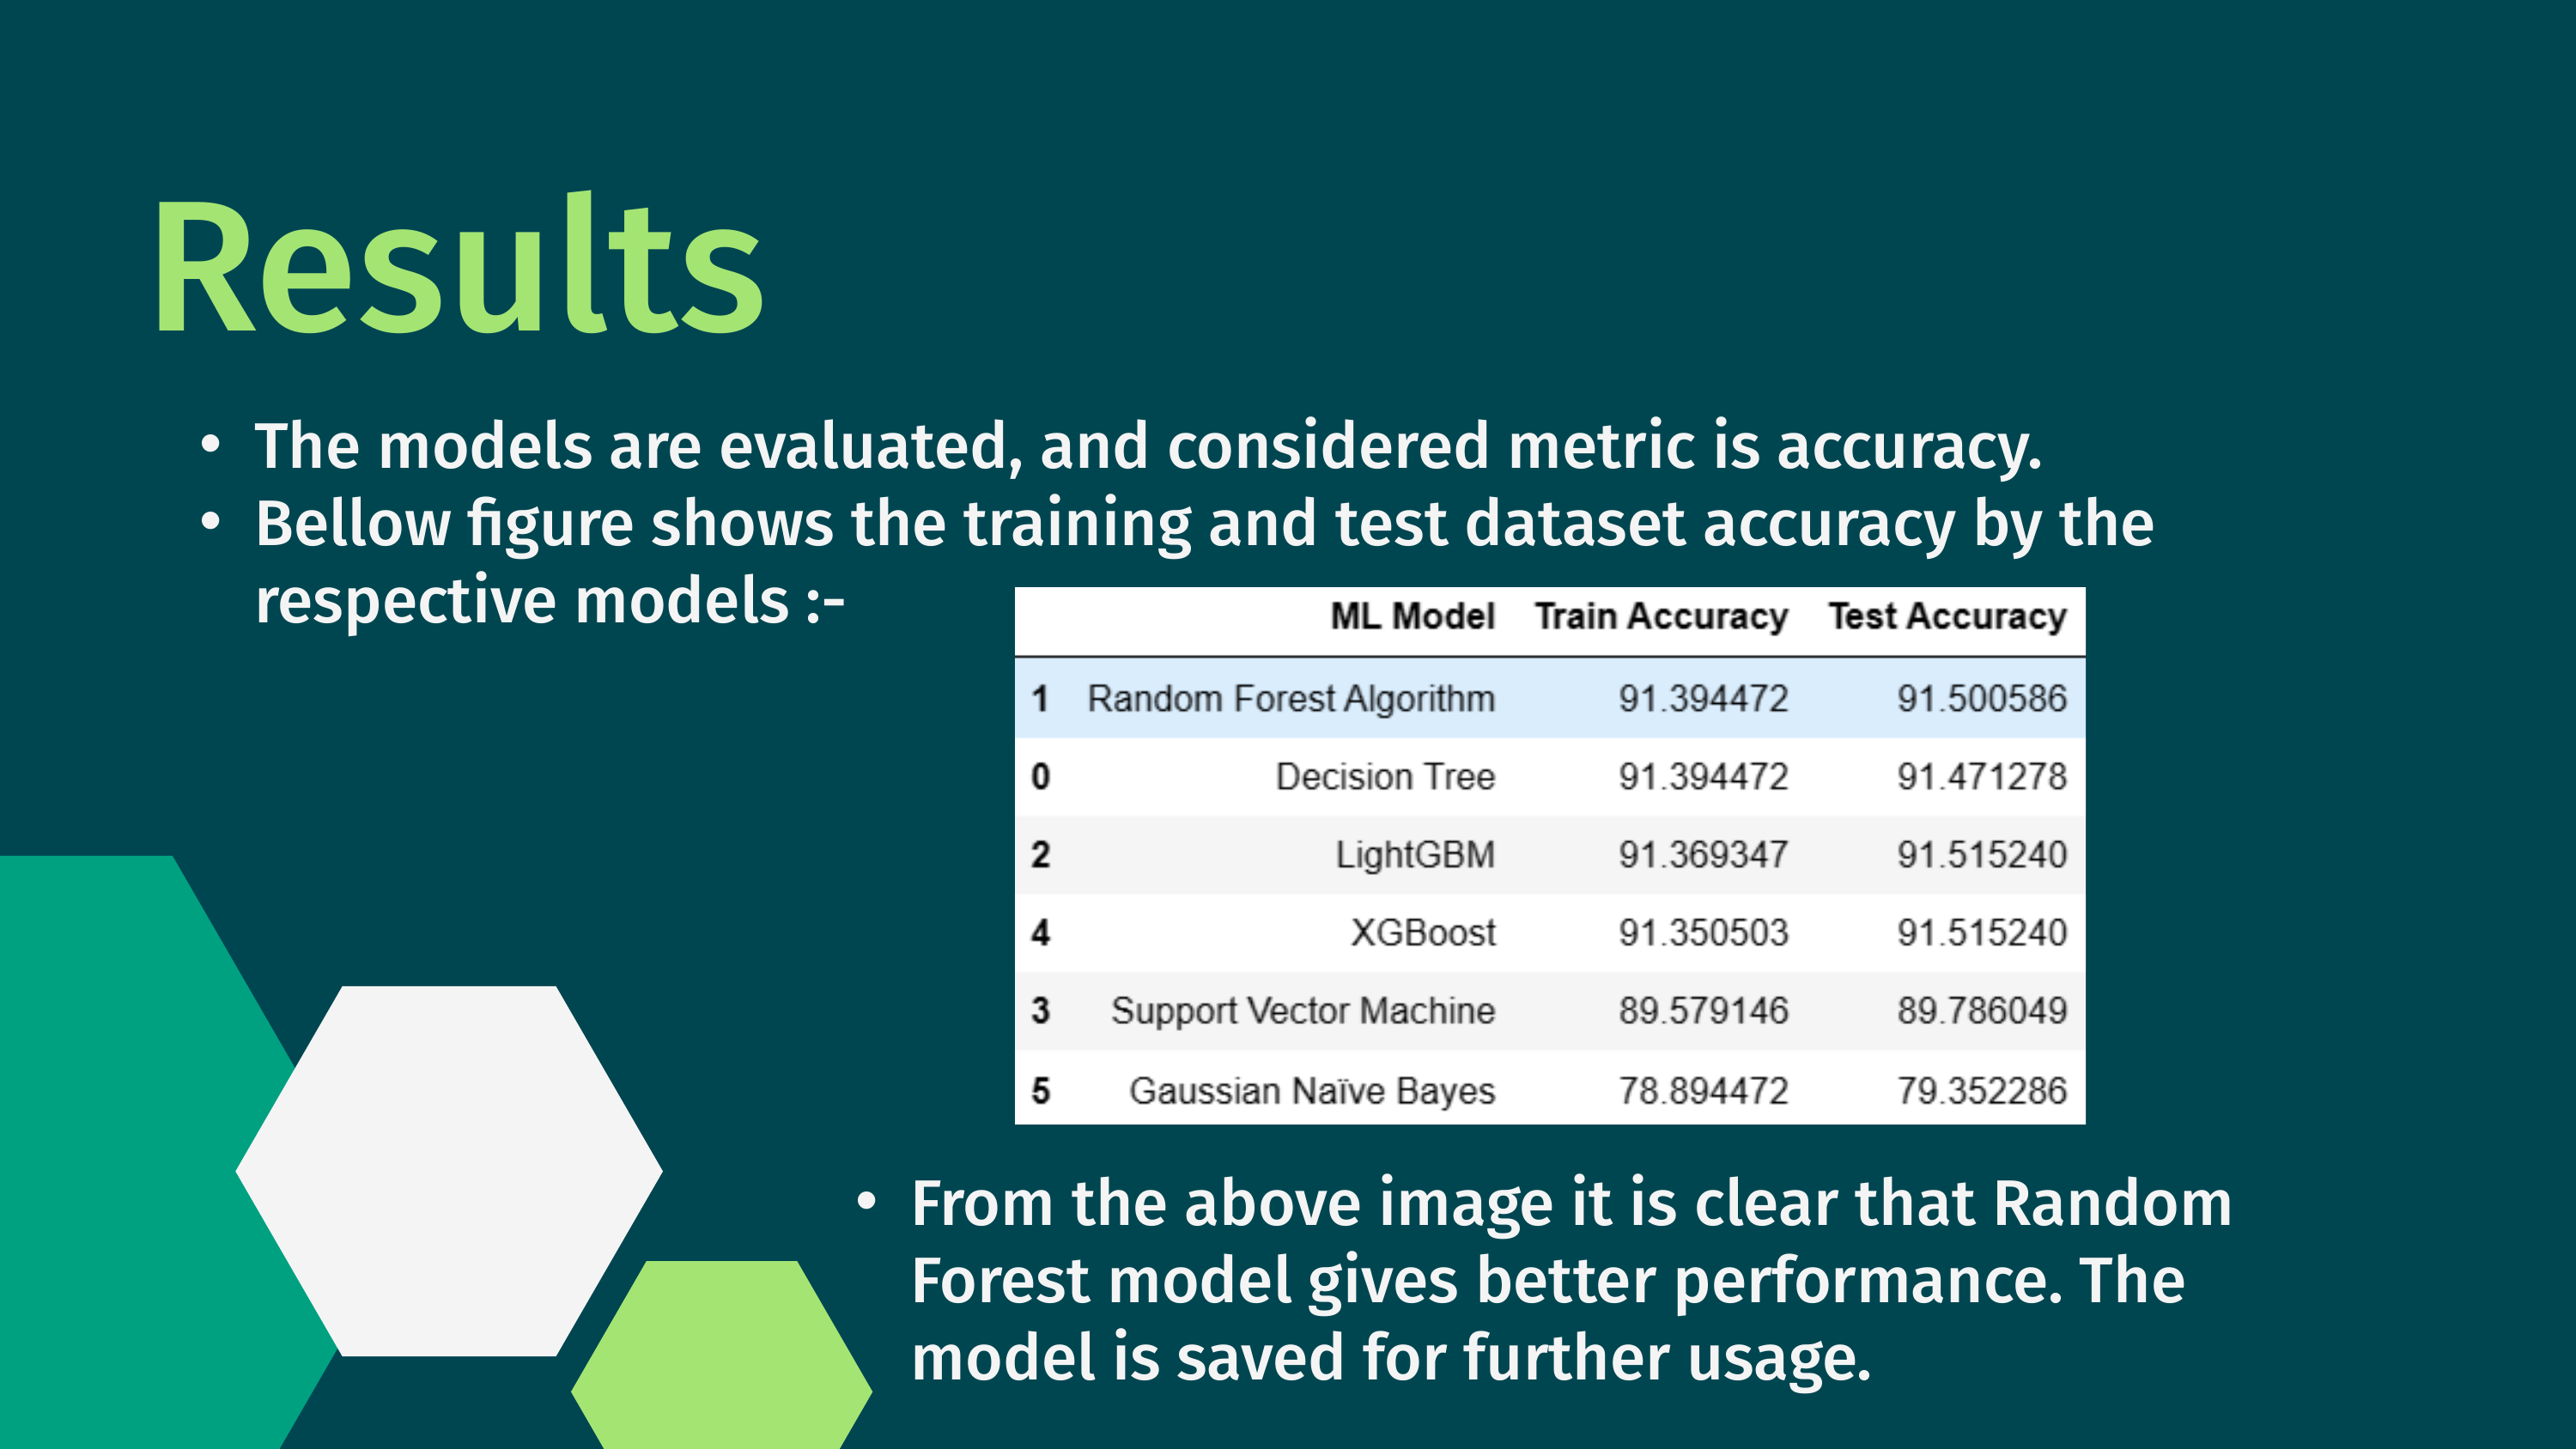

Results
The models are evaluated, and considered metric is accuracy.
Bellow figure shows the training and test dataset accuracy by the respective models :-

From the above image it is clear that Random Forest model gives better performance. The model is saved for further usage.